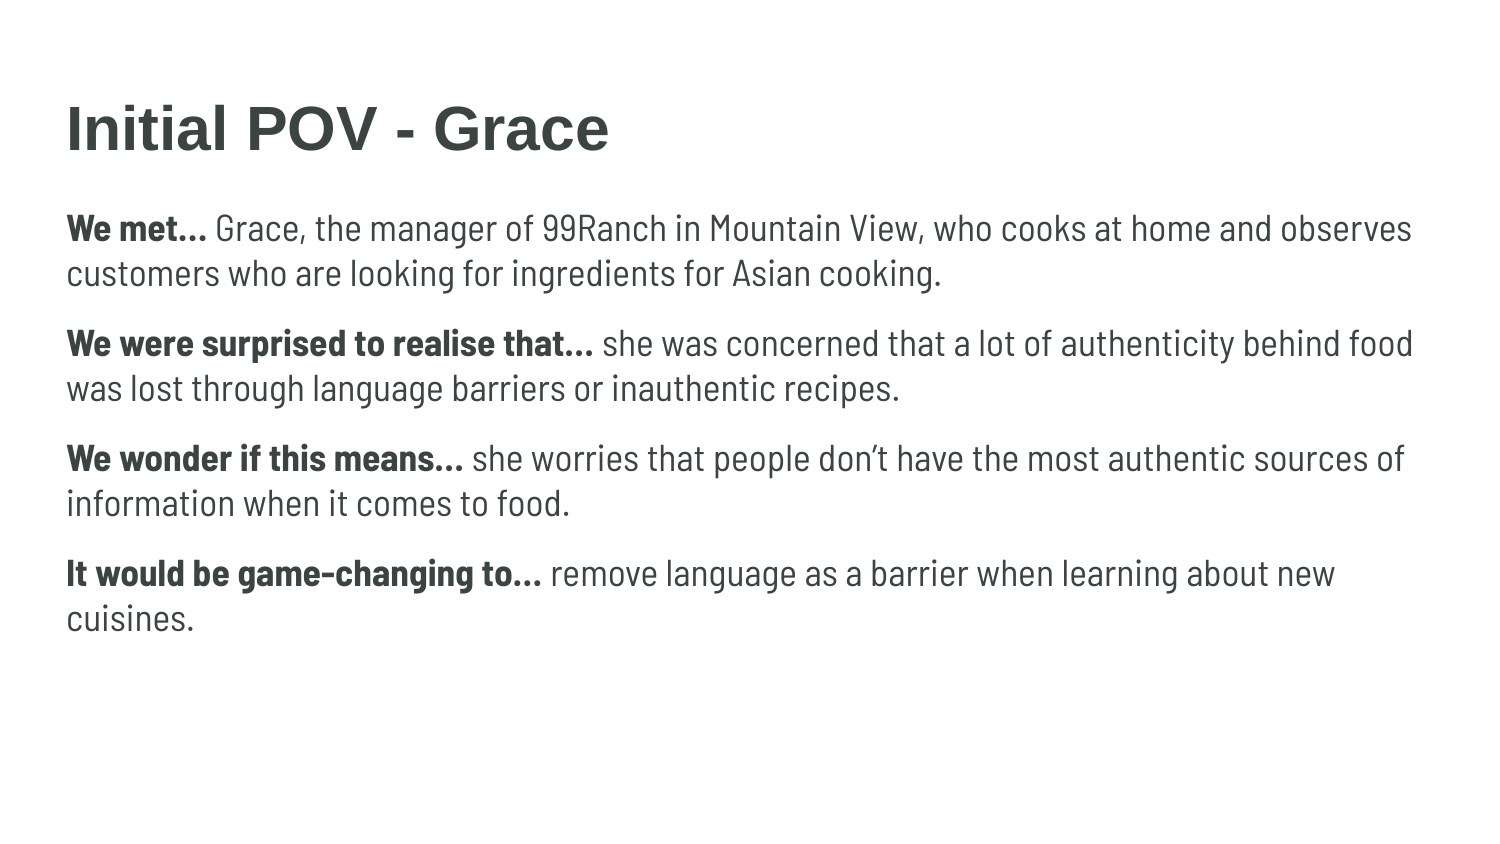

# Initial POV - Grace
We met… Grace, the manager of 99Ranch in Mountain View, who cooks at home and observes customers who are looking for ingredients for Asian cooking.
We were surprised to realise that… she was concerned that a lot of authenticity behind food was lost through language barriers or inauthentic recipes.
We wonder if this means… she worries that people don’t have the most authentic sources of information when it comes to food.
It would be game-changing to… remove language as a barrier when learning about new cuisines.